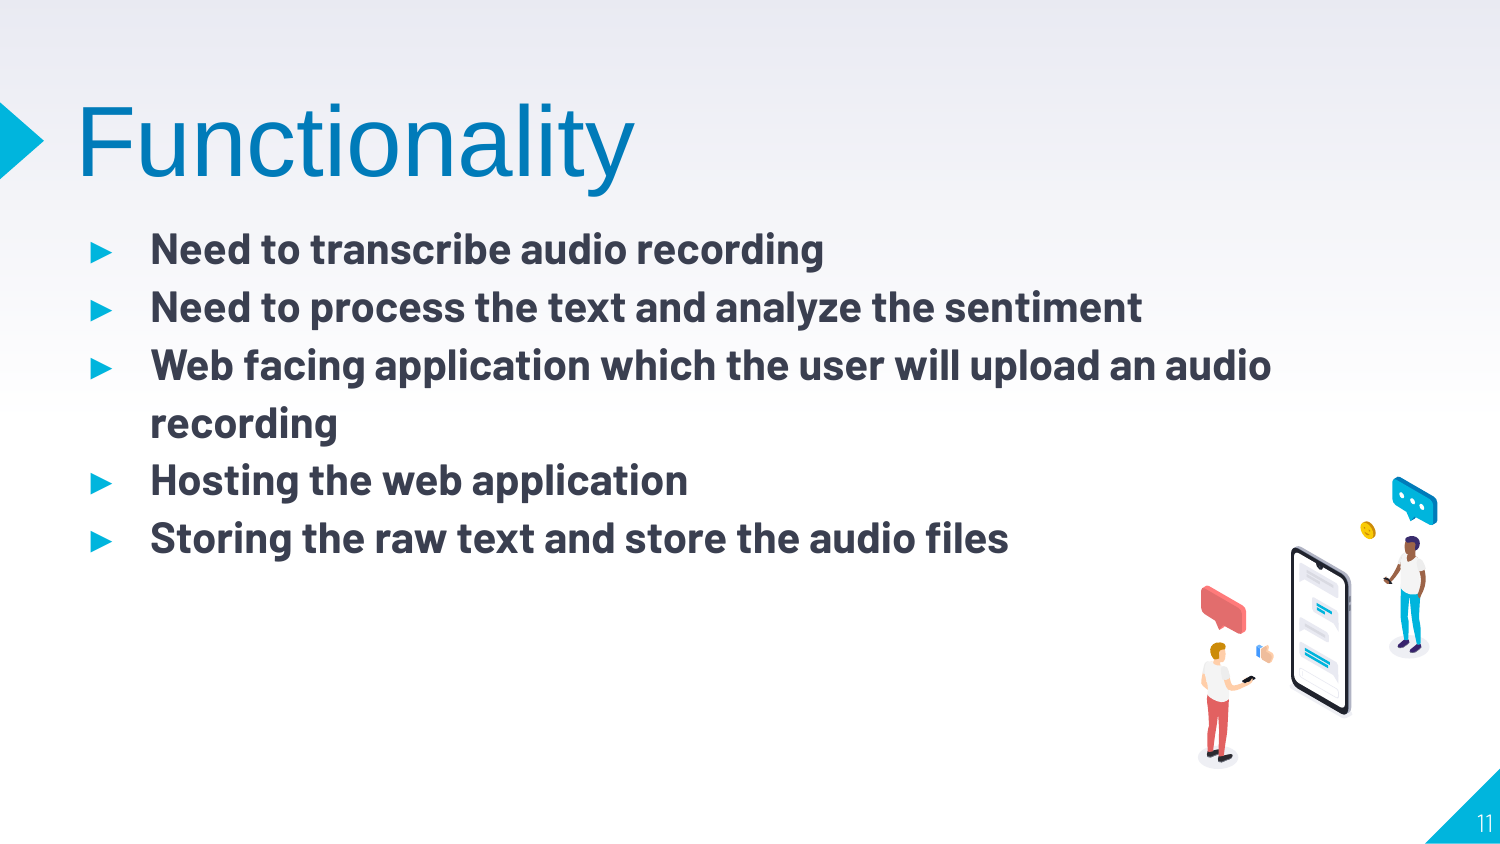

# Functionality
Need to transcribe audio recording
Need to process the text and analyze the sentiment
Web facing application which the user will upload an audio recording
Hosting the web application
Storing the raw text and store the audio files

11